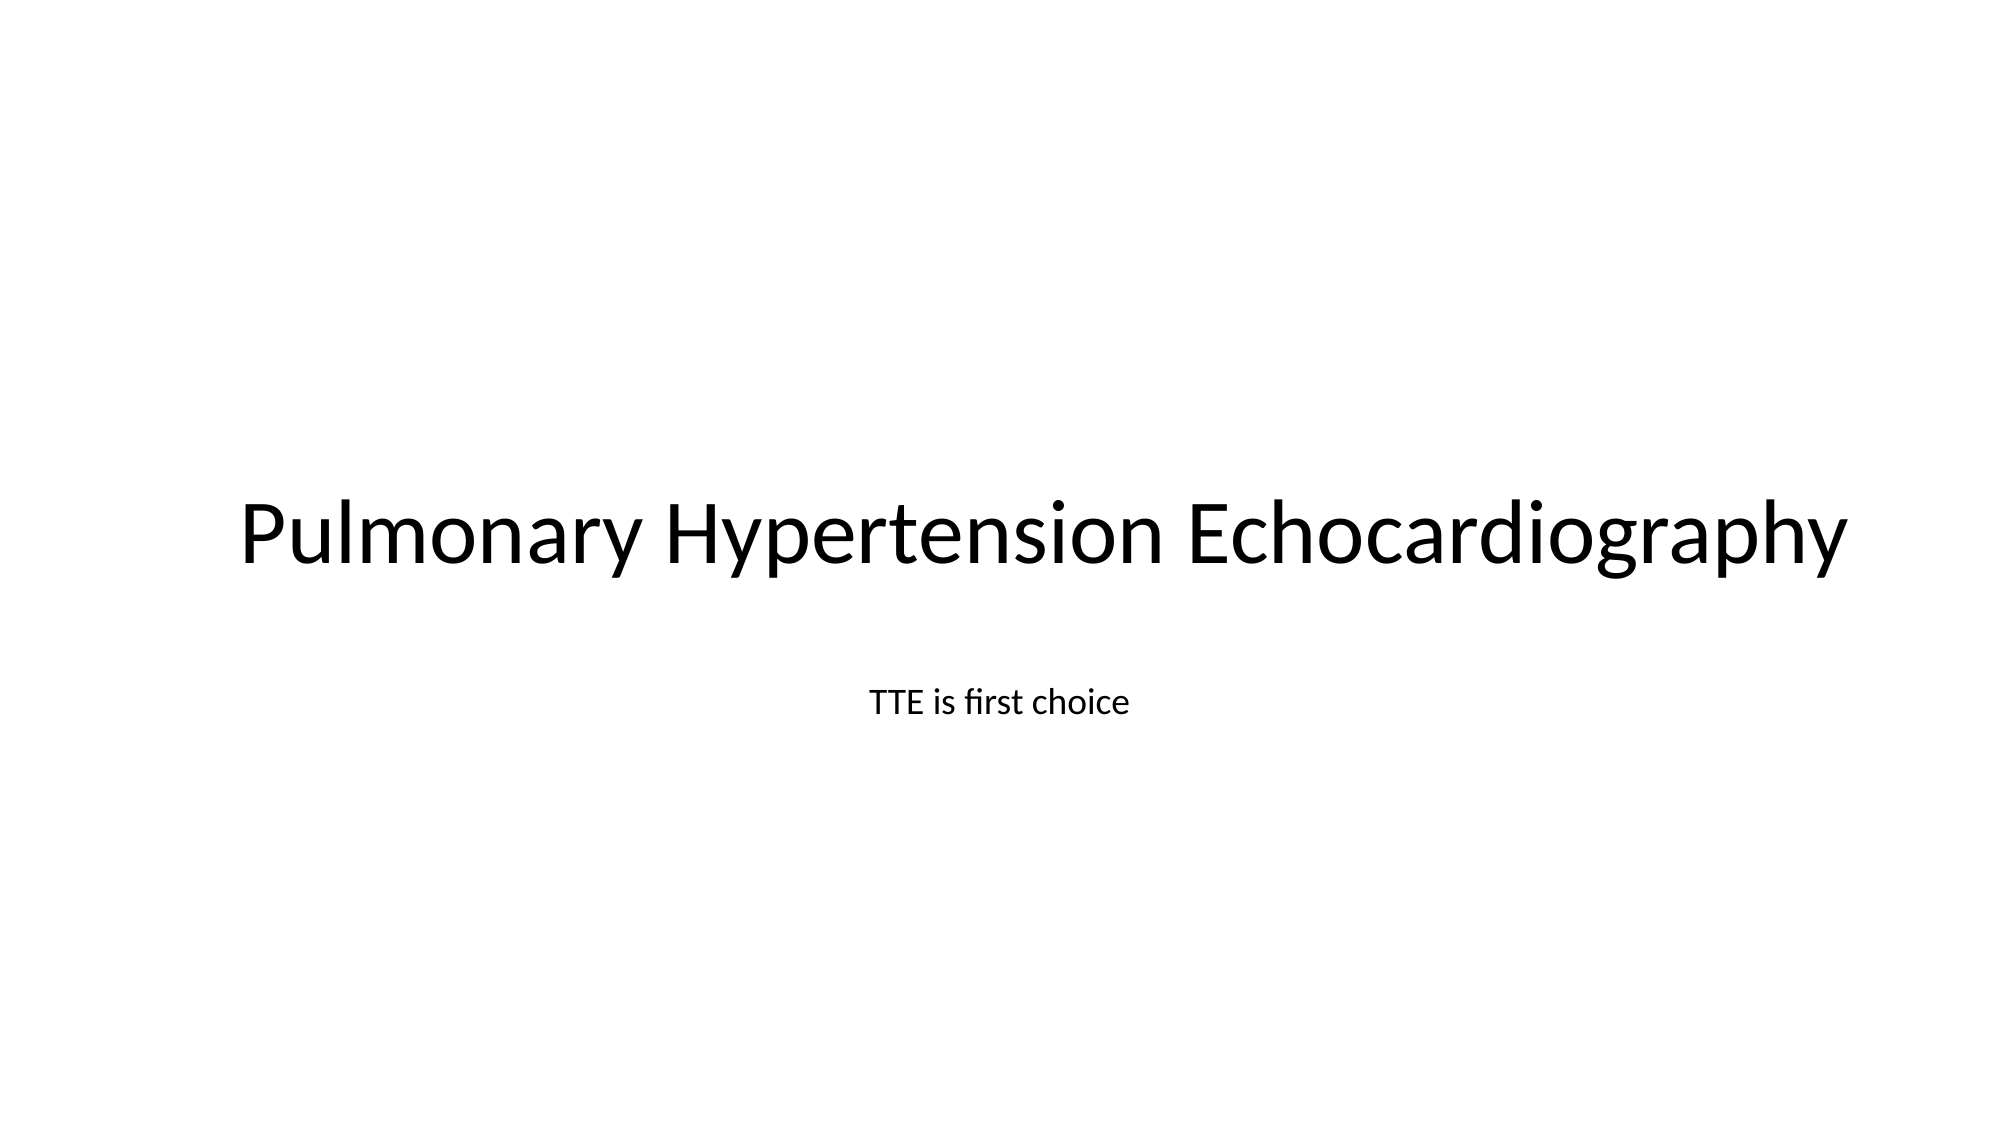

# Pulmonary Hypertension Echocardiography
TTE is first choice